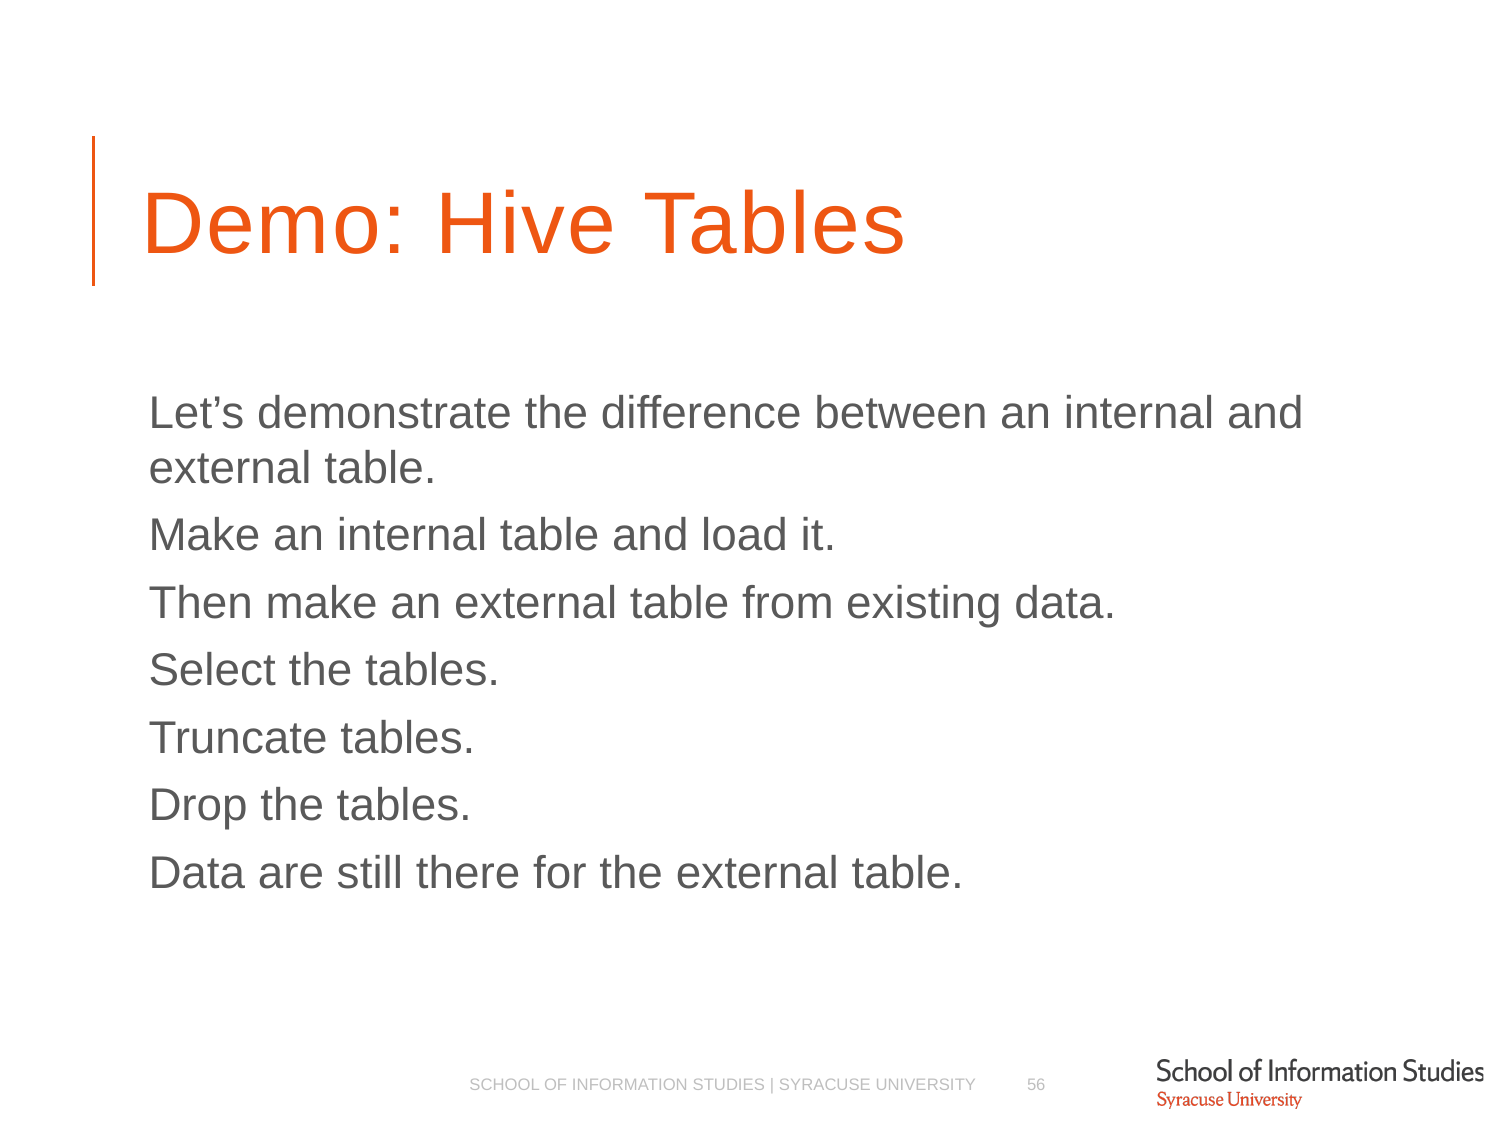

# Demo: Hive Tables
Let’s demonstrate the difference between an internal and external table.
Make an internal table and load it.
Then make an external table from existing data.
Select the tables.
Truncate tables.
Drop the tables.
Data are still there for the external table.
School of Information Studies | Syracuse University
56